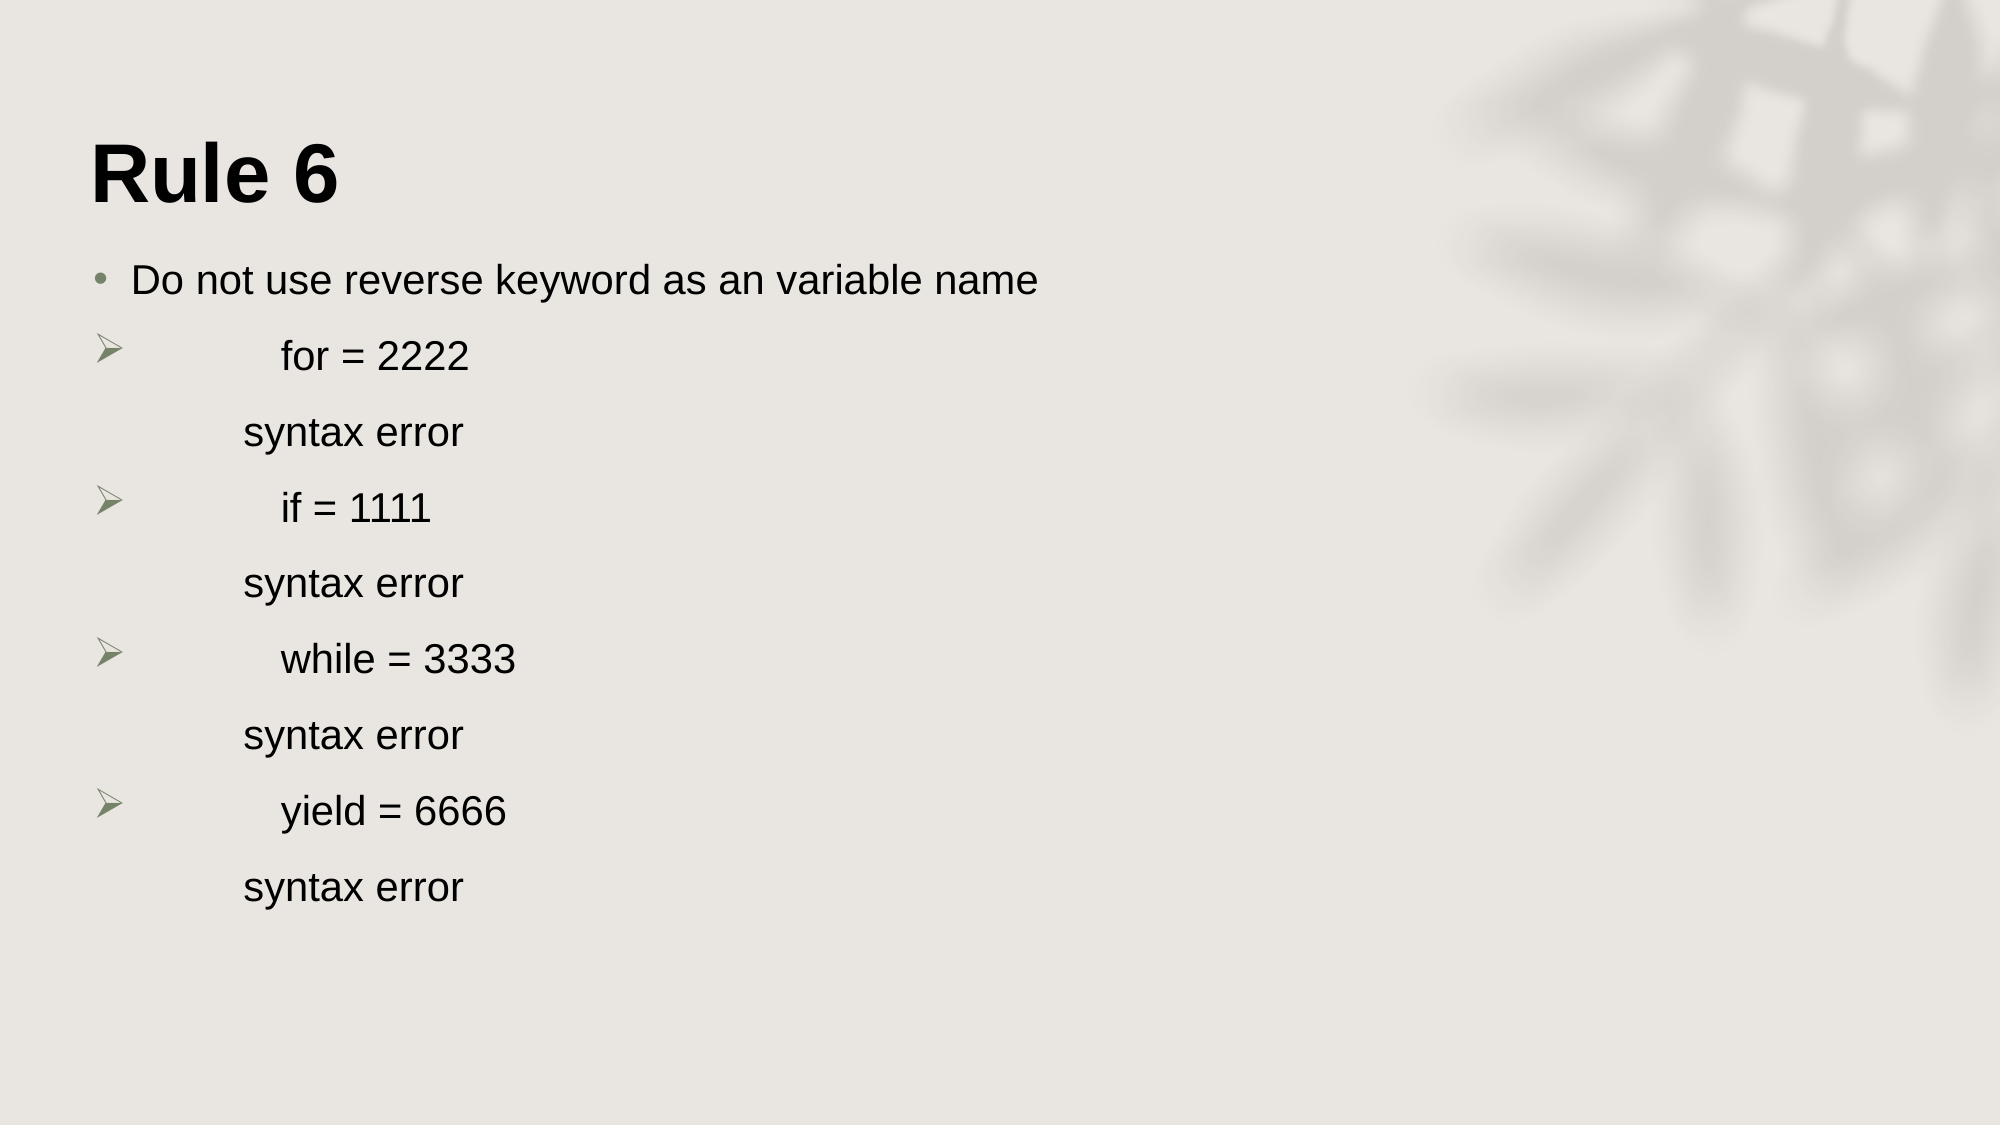

# Rule 6
Do not use reverse keyword as an variable name
	for = 2222
	syntax error
	if = 1111
	syntax error
	while = 3333
	syntax error
	yield = 6666
	syntax error